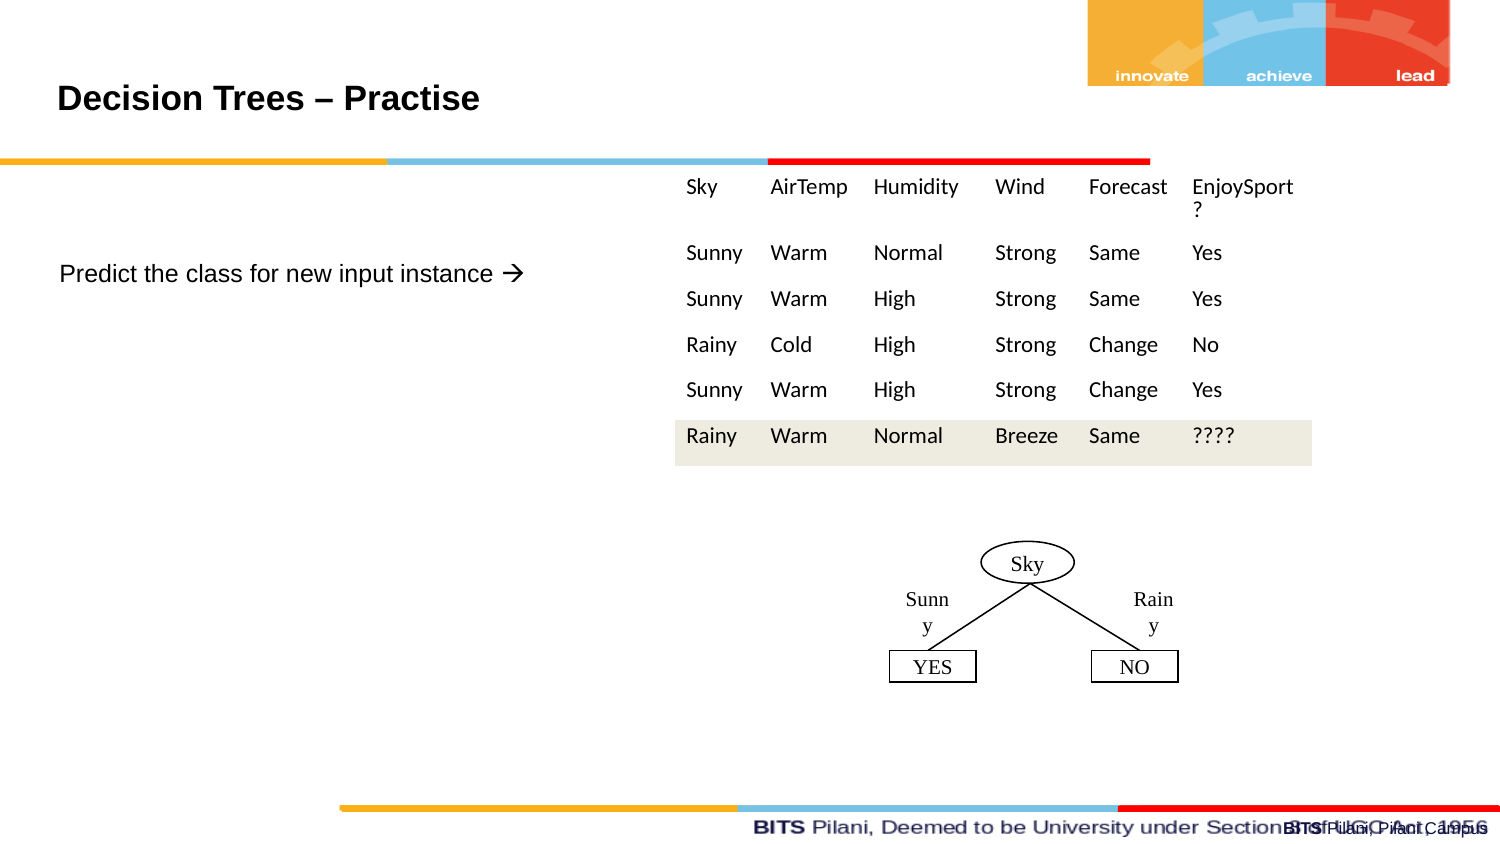

Decision Trees – Practise

| Sky | AirTemp | Humidity | Wind | Forecast | EnjoySport? |
| --- | --- | --- | --- | --- | --- |
| Sunny | Warm | Normal | Strong | Same | Yes |
| Sunny | Warm | High | Strong | Same | Yes |
| Rainy | Cold | High | Strong | Change | No |
| Sunny | Warm | High | Strong | Change | Yes |
| Rainy | Warm | Normal | Breeze | Same | ???? |
Predict the class for new input instance 🡪
Sky
Sunny
Rainy
YES
NO